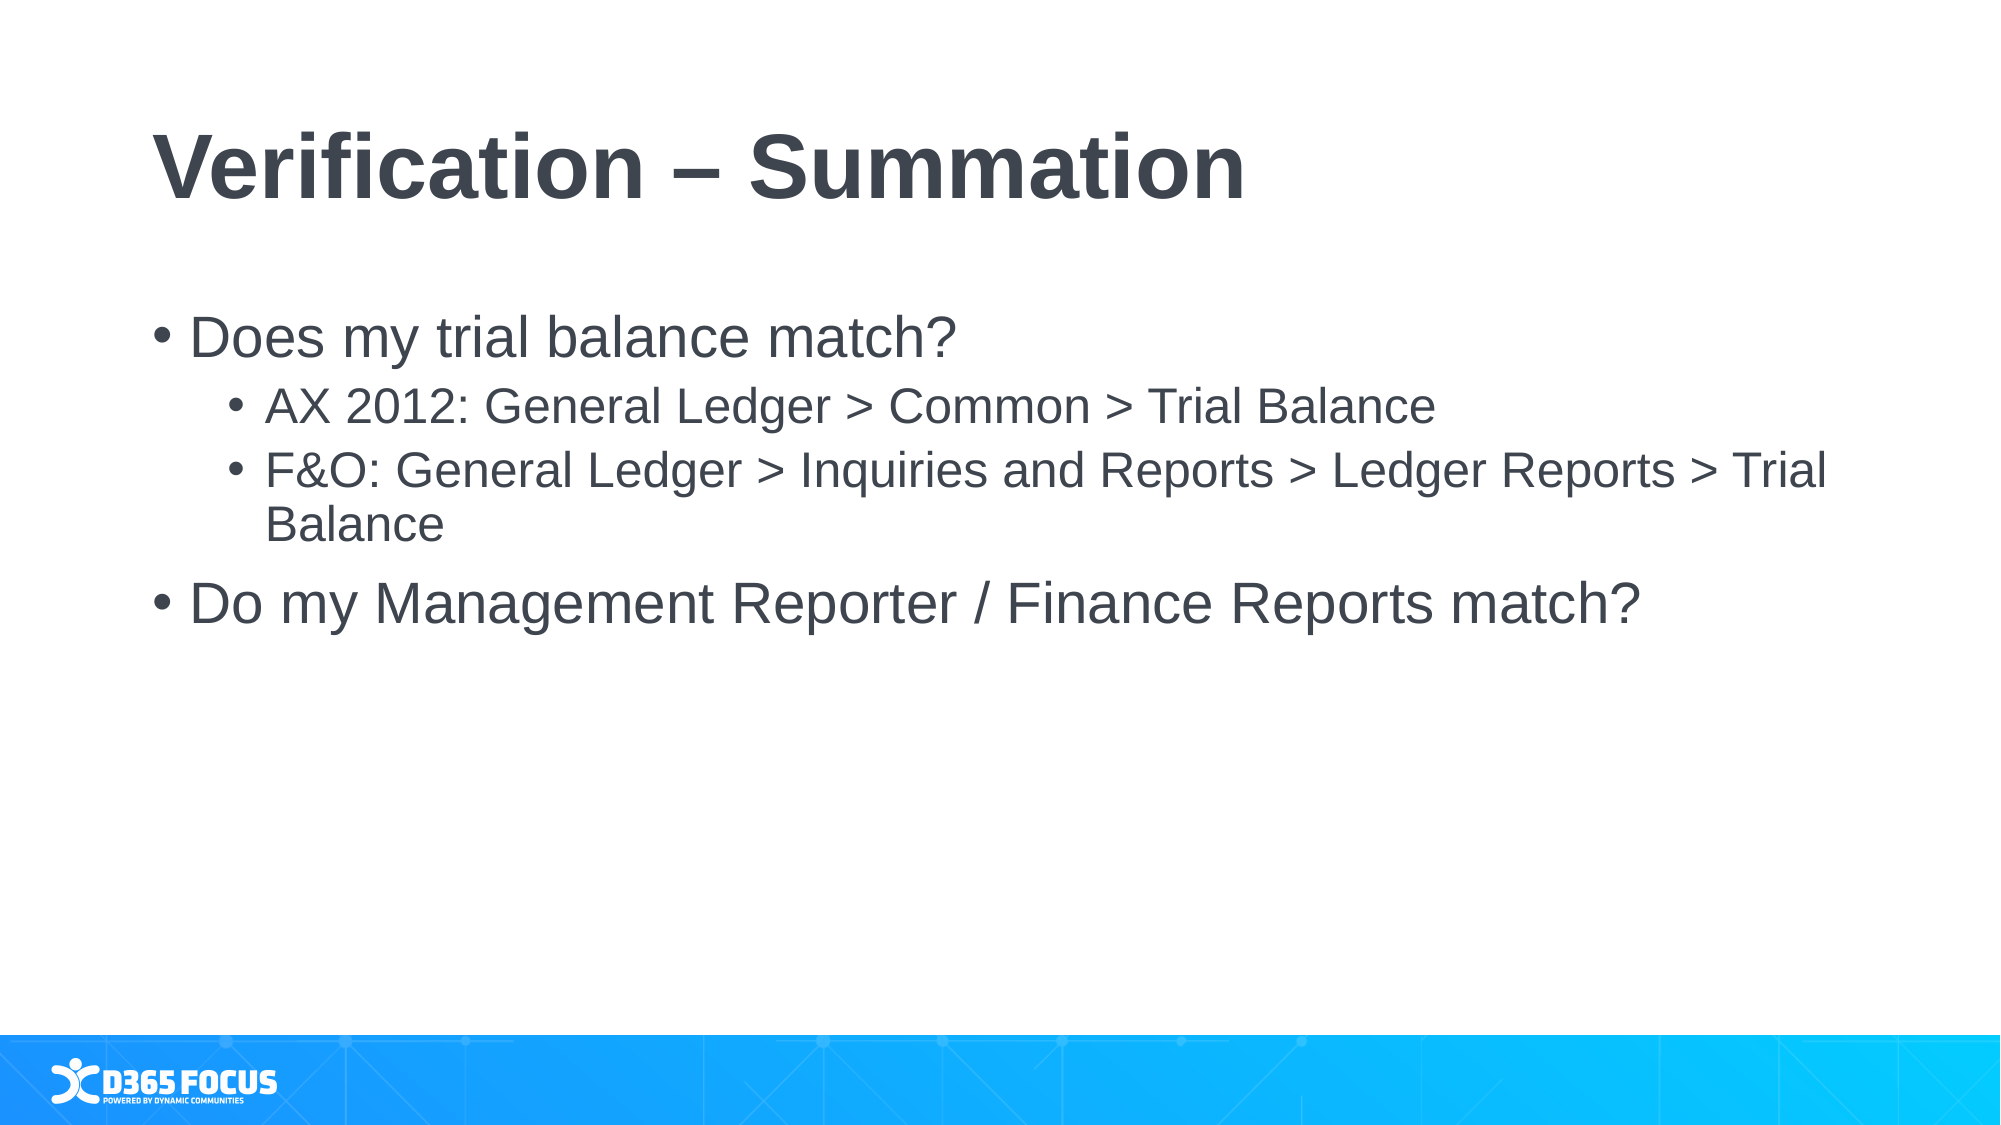

# Verification – Summation
Does my trial balance match?
AX 2012: General Ledger > Common > Trial Balance
F&O: General Ledger > Inquiries and Reports > Ledger Reports > Trial Balance
Do my Management Reporter / Finance Reports match?